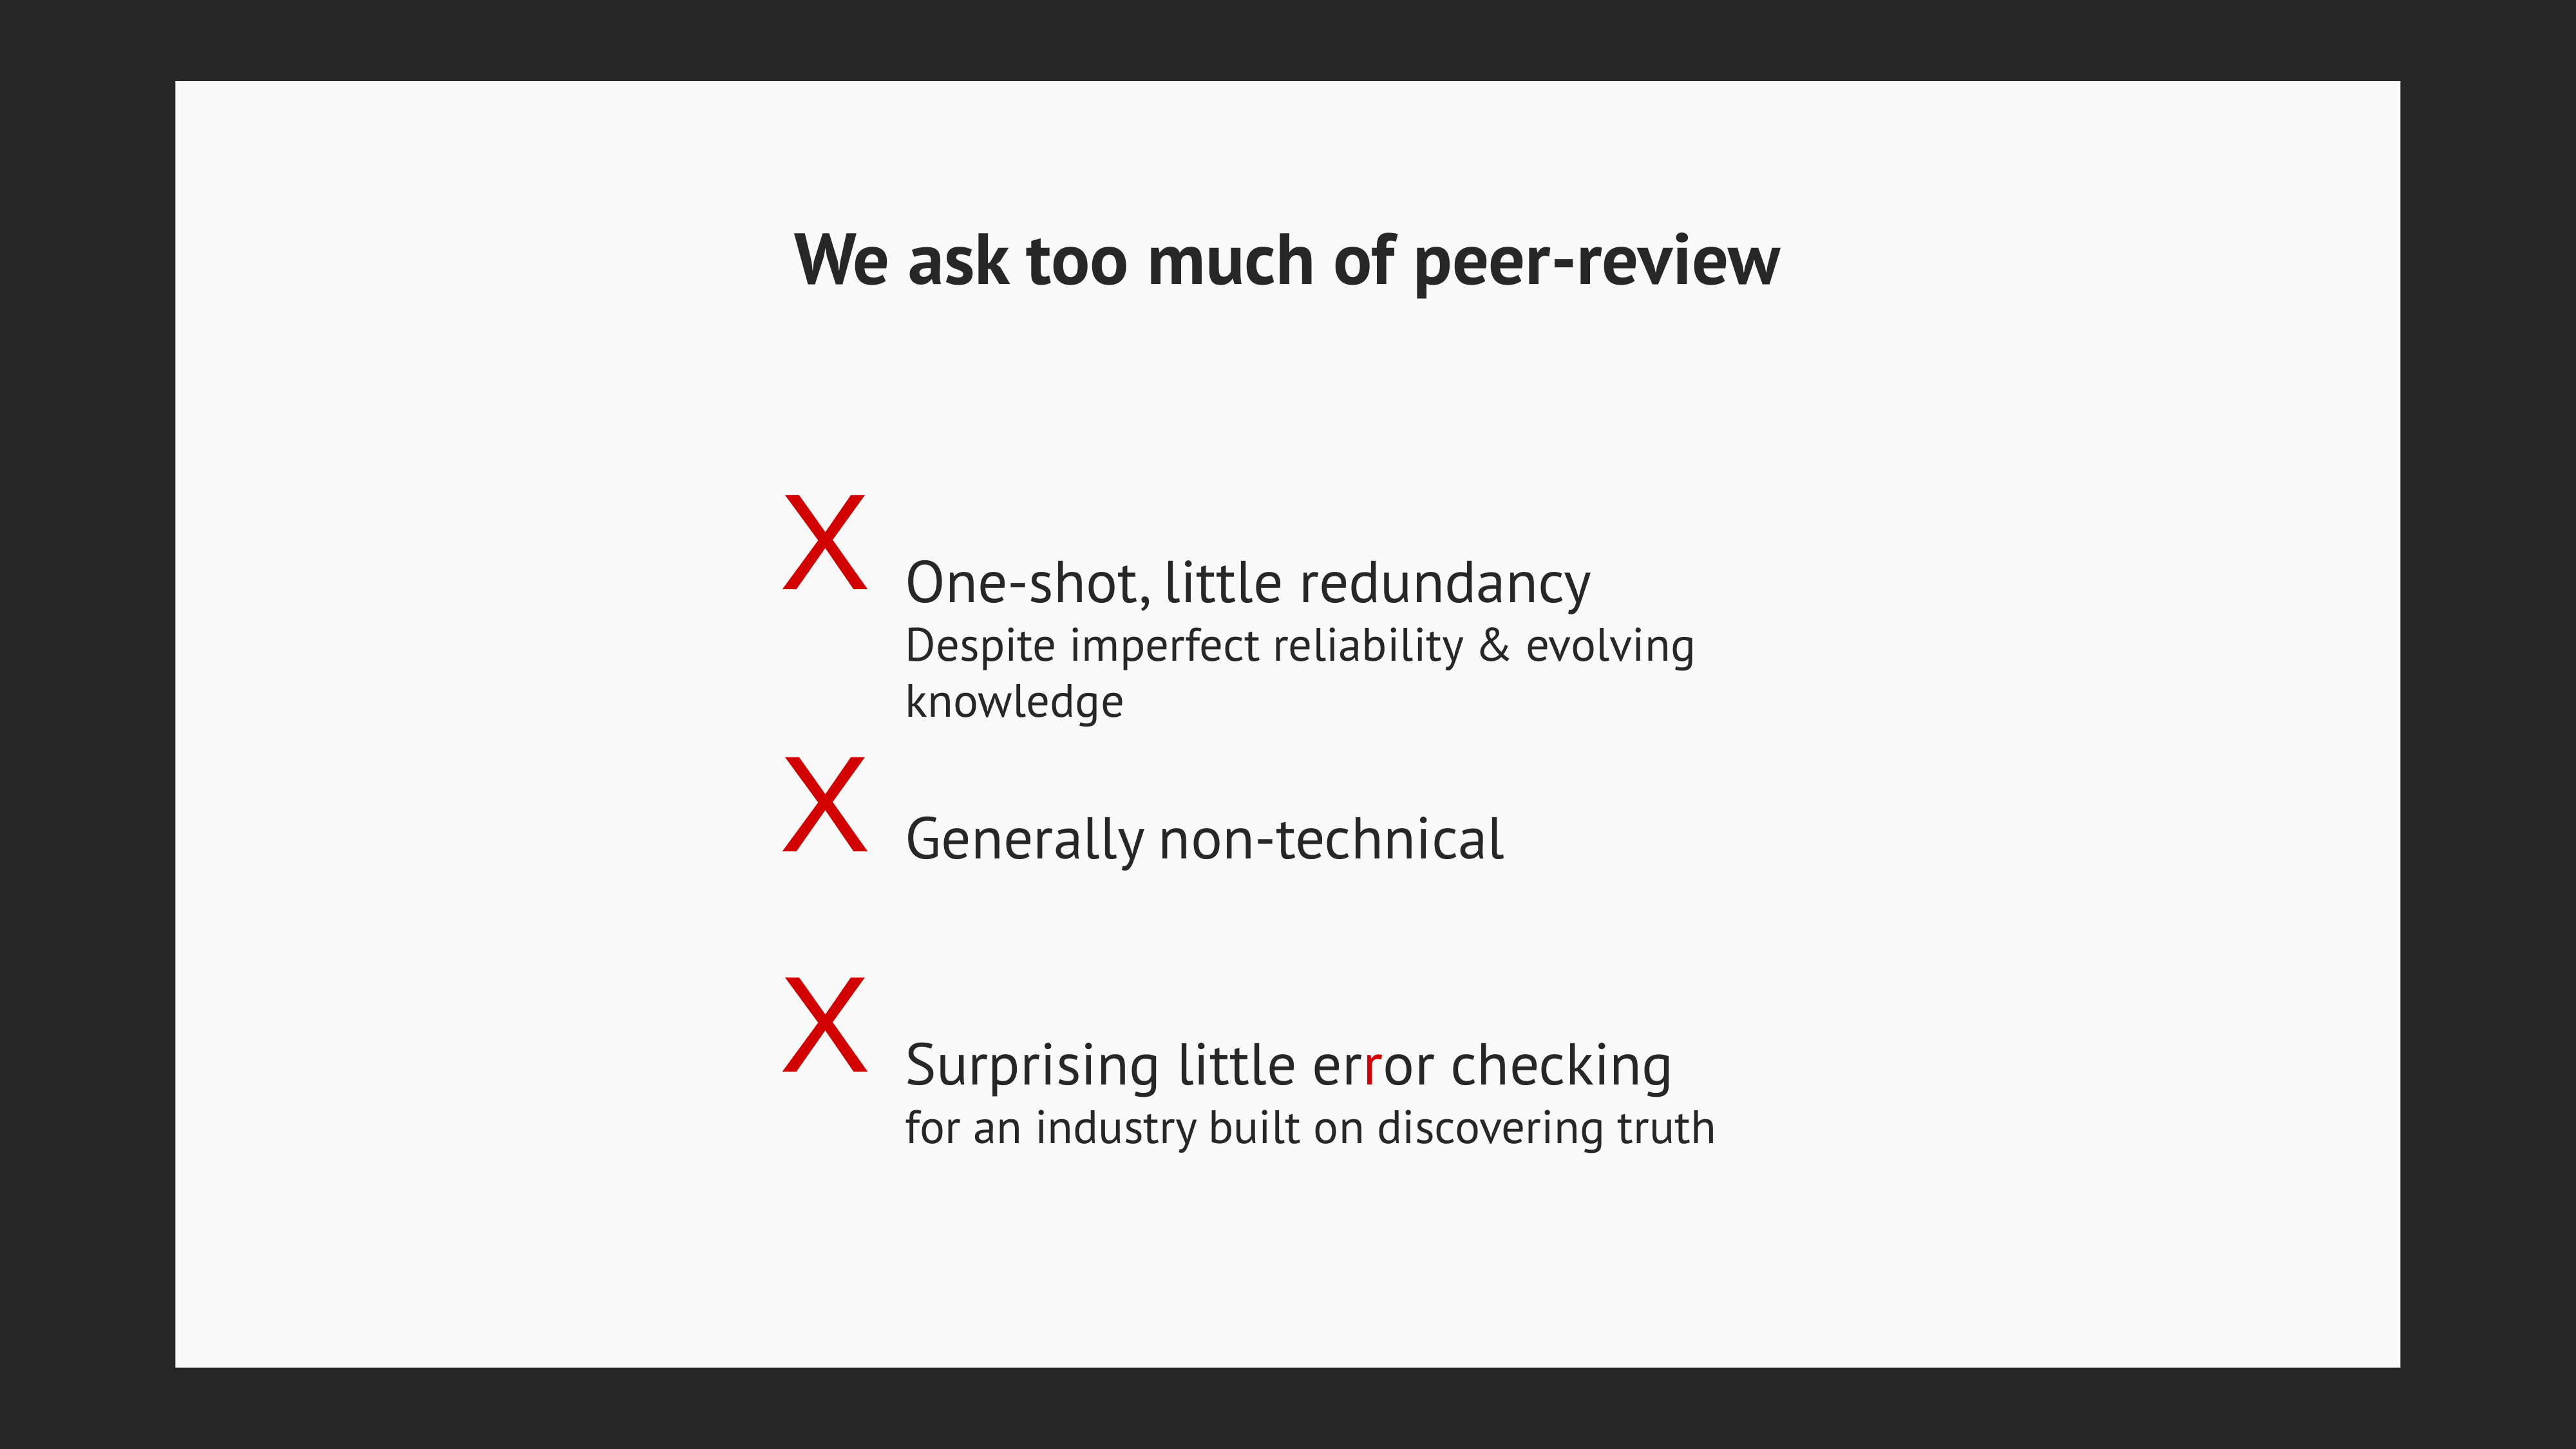

We ask too much of peer-review

X
One-shot, little redundancy
Despite imperfect reliability & evolving knowledge
X
Generally non-technical
X
Surprising little error checking
for an industry built on discovering truth